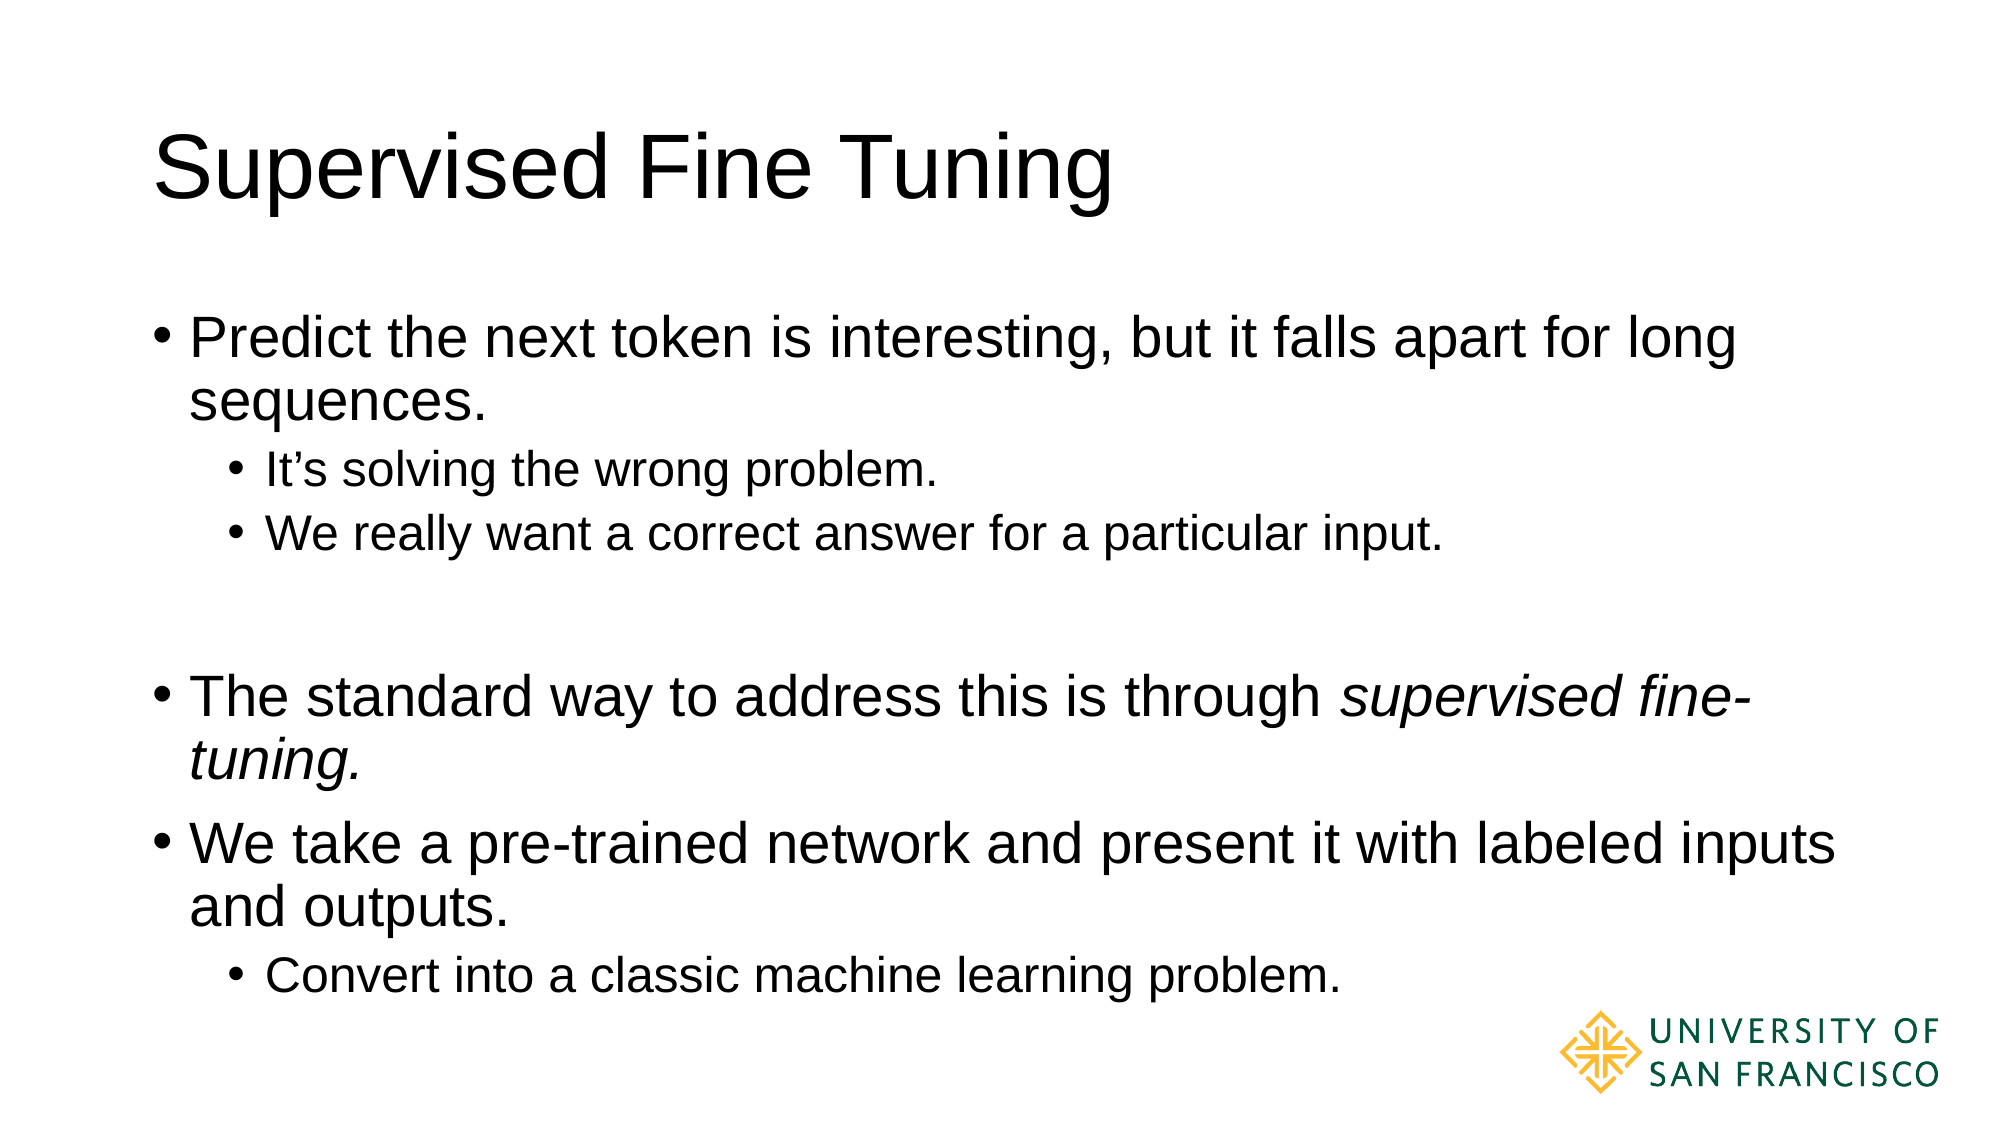

# Supervised Fine Tuning
Predict the next token is interesting, but it falls apart for long sequences.
It’s solving the wrong problem.
We really want a correct answer for a particular input.

The standard way to address this is through supervised fine-tuning.
We take a pre-trained network and present it with labeled inputs and outputs.
Convert into a classic machine learning problem.